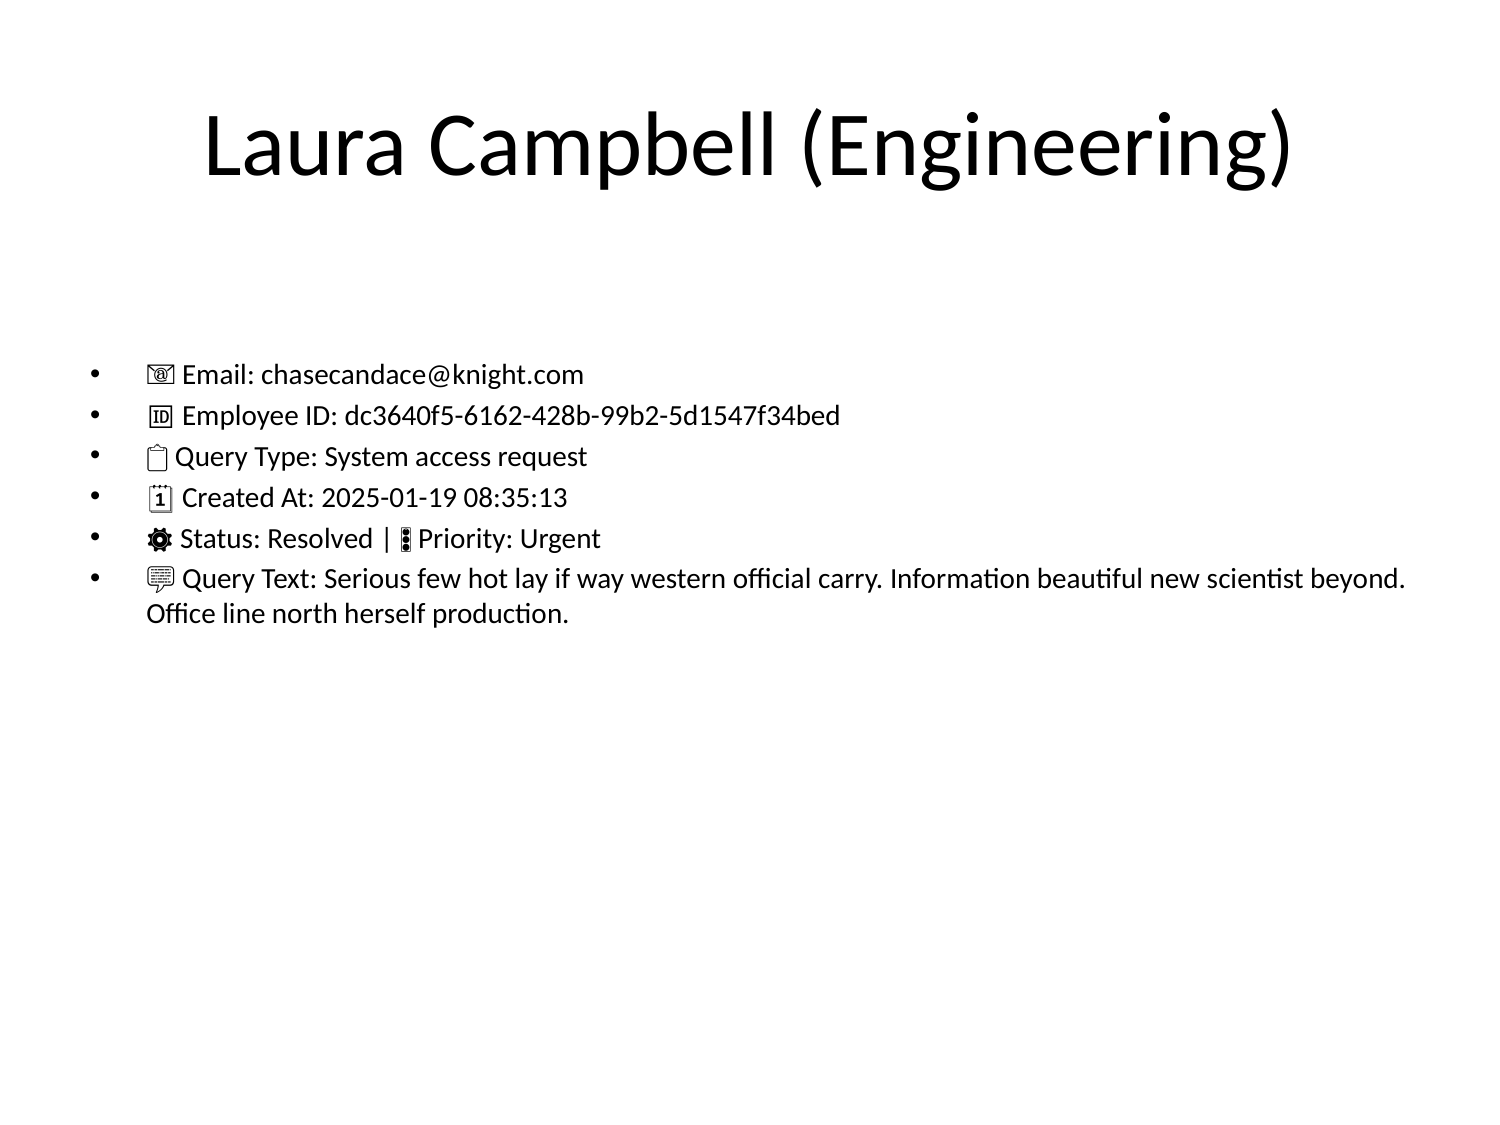

# Laura Campbell (Engineering)

📧 Email: chasecandace@knight.com
🆔 Employee ID: dc3640f5-6162-428b-99b2-5d1547f34bed
📋 Query Type: System access request
🗓 Created At: 2025-01-19 08:35:13
⚙ Status: Resolved | 🚦 Priority: Urgent
💬 Query Text: Serious few hot lay if way western official carry. Information beautiful new scientist beyond. Office line north herself production.